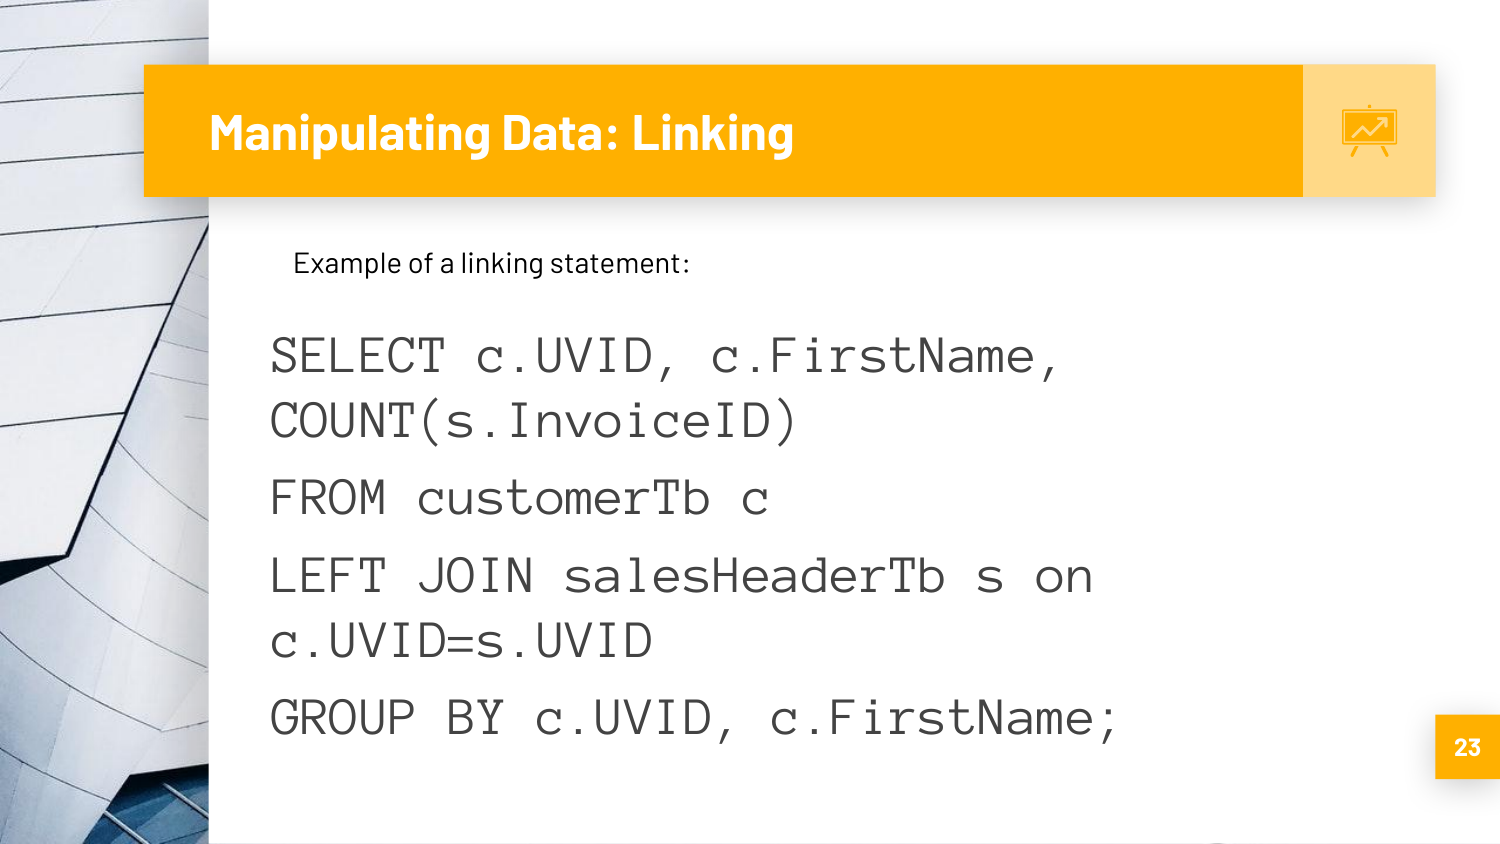

# Manipulating Data: Linking

Example of a linking statement:
SELECT c.UVID, c.FirstName, COUNT(s.InvoiceID)
FROM customerTb c
LEFT JOIN salesHeaderTb s on c.UVID=s.UVID
GROUP BY c.UVID, c.FirstName;
23